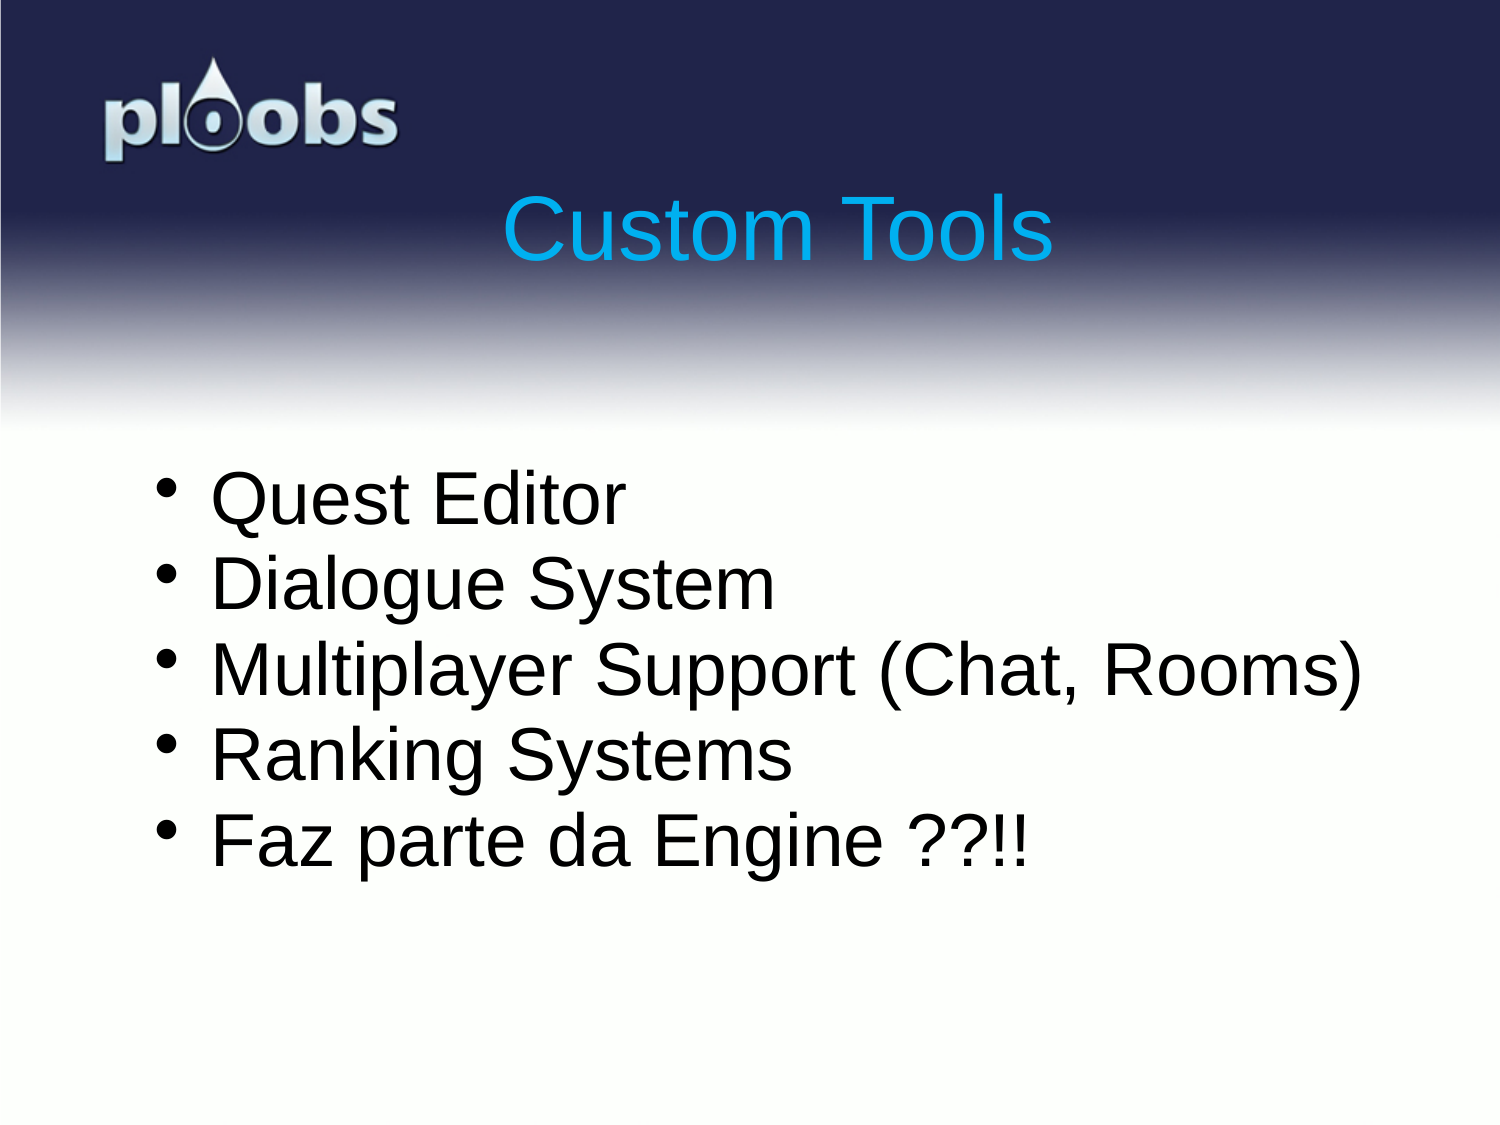

# Custom Tools
Quest Editor
Dialogue System
Multiplayer Support (Chat, Rooms)
Ranking Systems
Faz parte da Engine ??!!